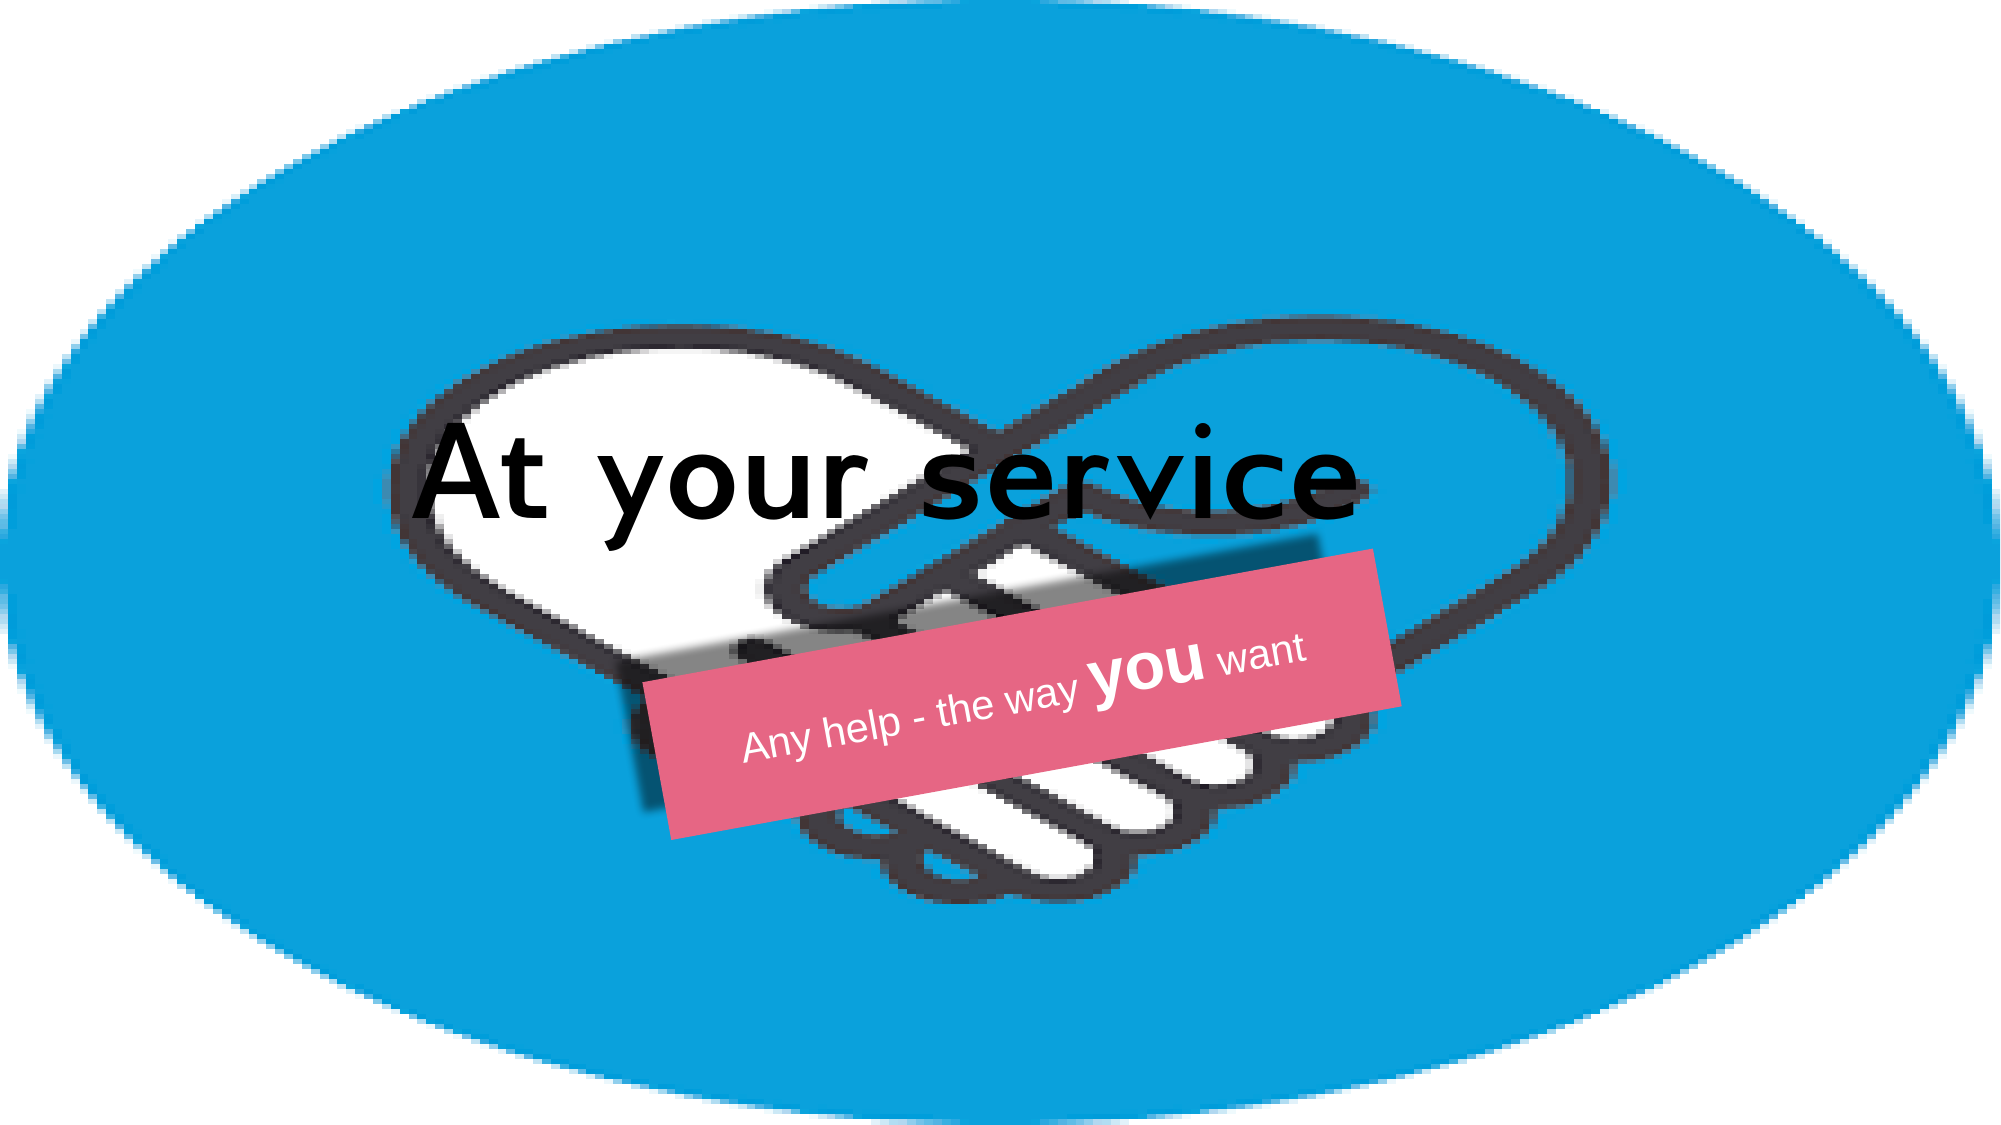

# At your service
Any help - the way you want